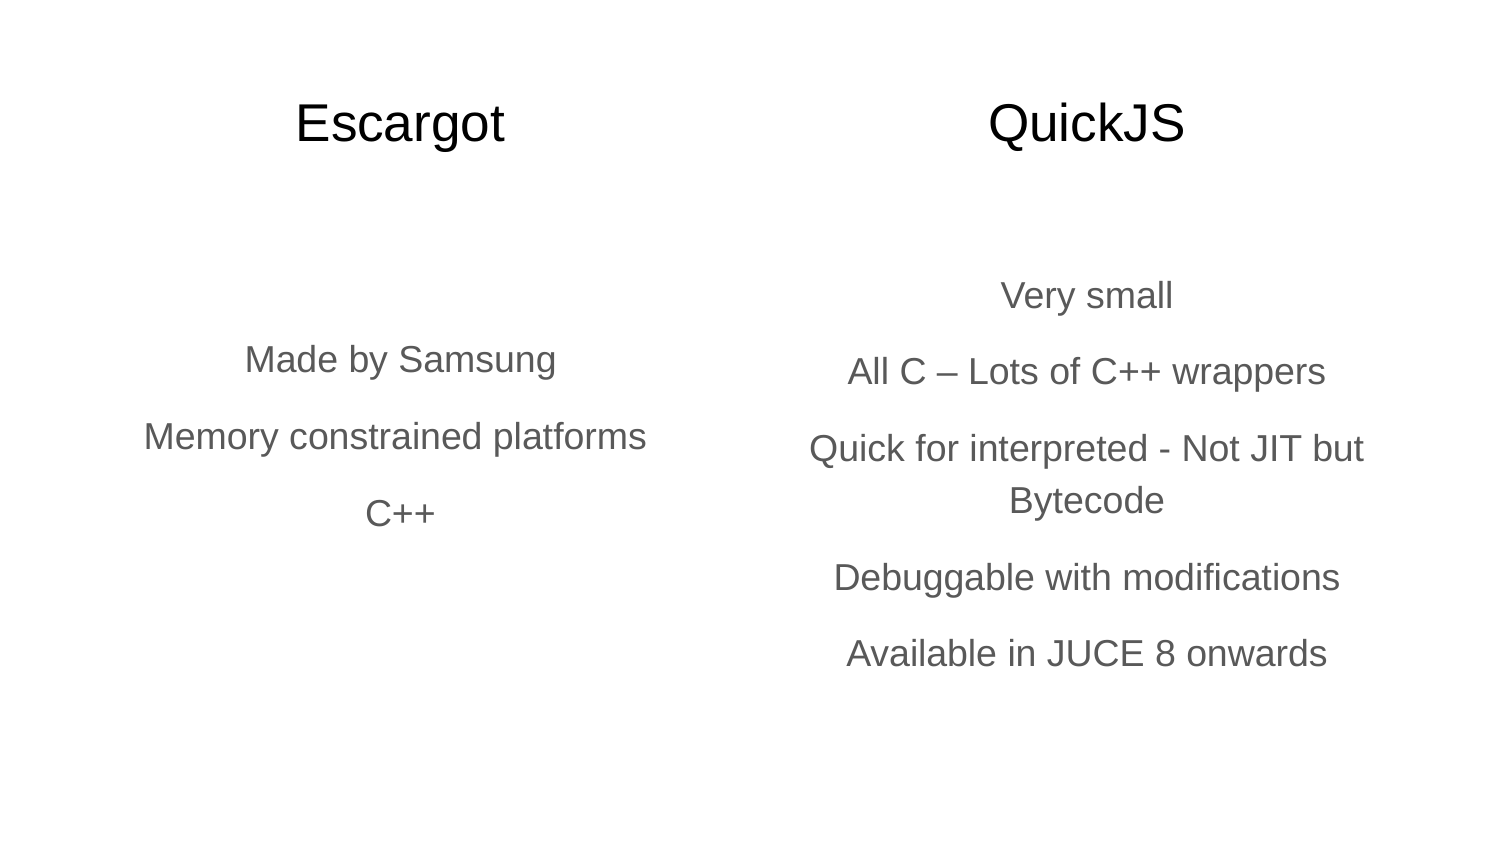

# Escargot
QuickJS
Made by Samsung
Memory constrained platforms
C++

Very small
All C – Lots of C++ wrappers
Quick for interpreted - Not JIT but Bytecode
Debuggable with modifications
Available in JUCE 8 onwards